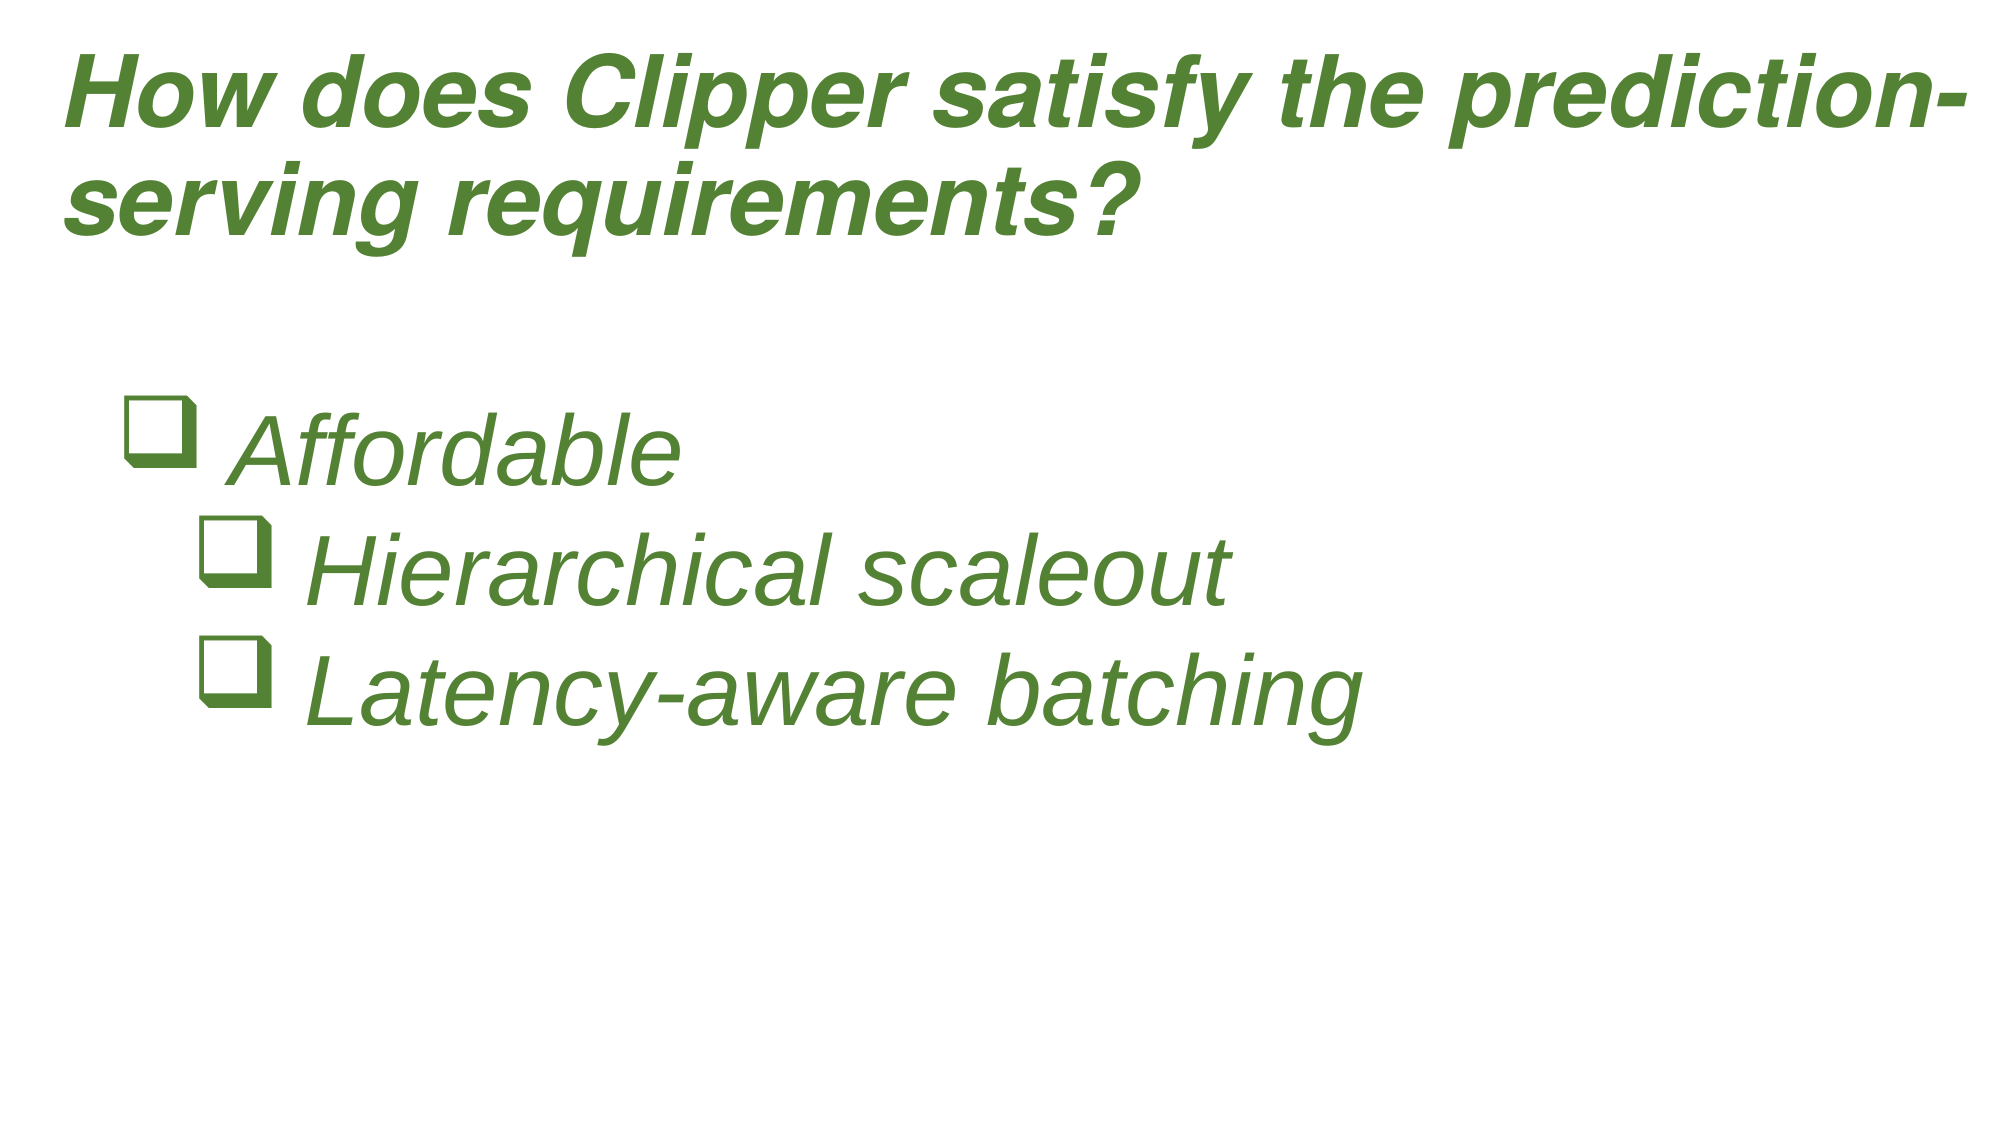

How does Clipper satisfy the prediction-serving requirements?
Affordable
Hierarchical scaleout
Latency-aware batching